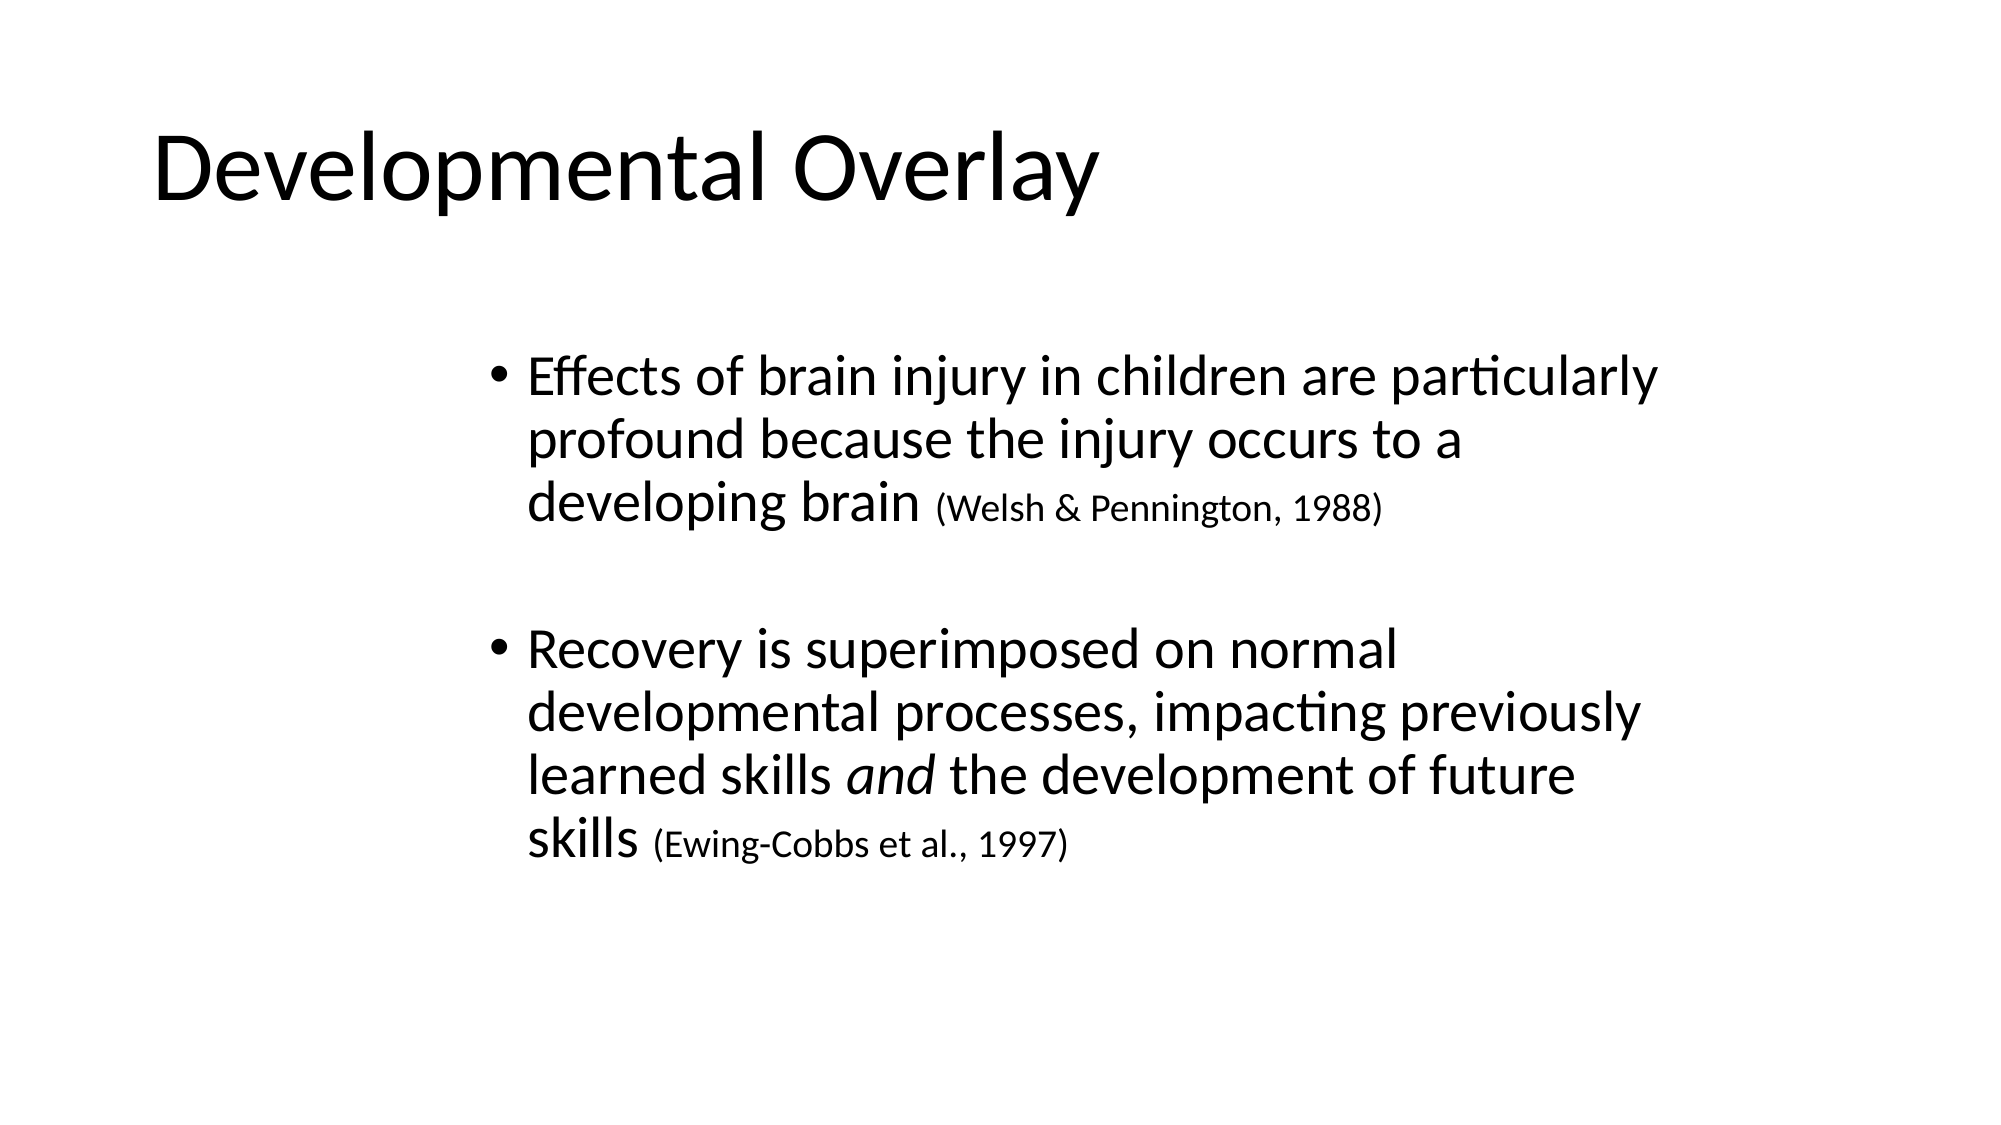

# Developmental Overlay
Effects of brain injury in children are particularly profound because the injury occurs to a developing brain (Welsh & Pennington, 1988)

Recovery is superimposed on normal developmental processes, impacting previously learned skills and the development of future skills (Ewing-Cobbs et al., 1997)